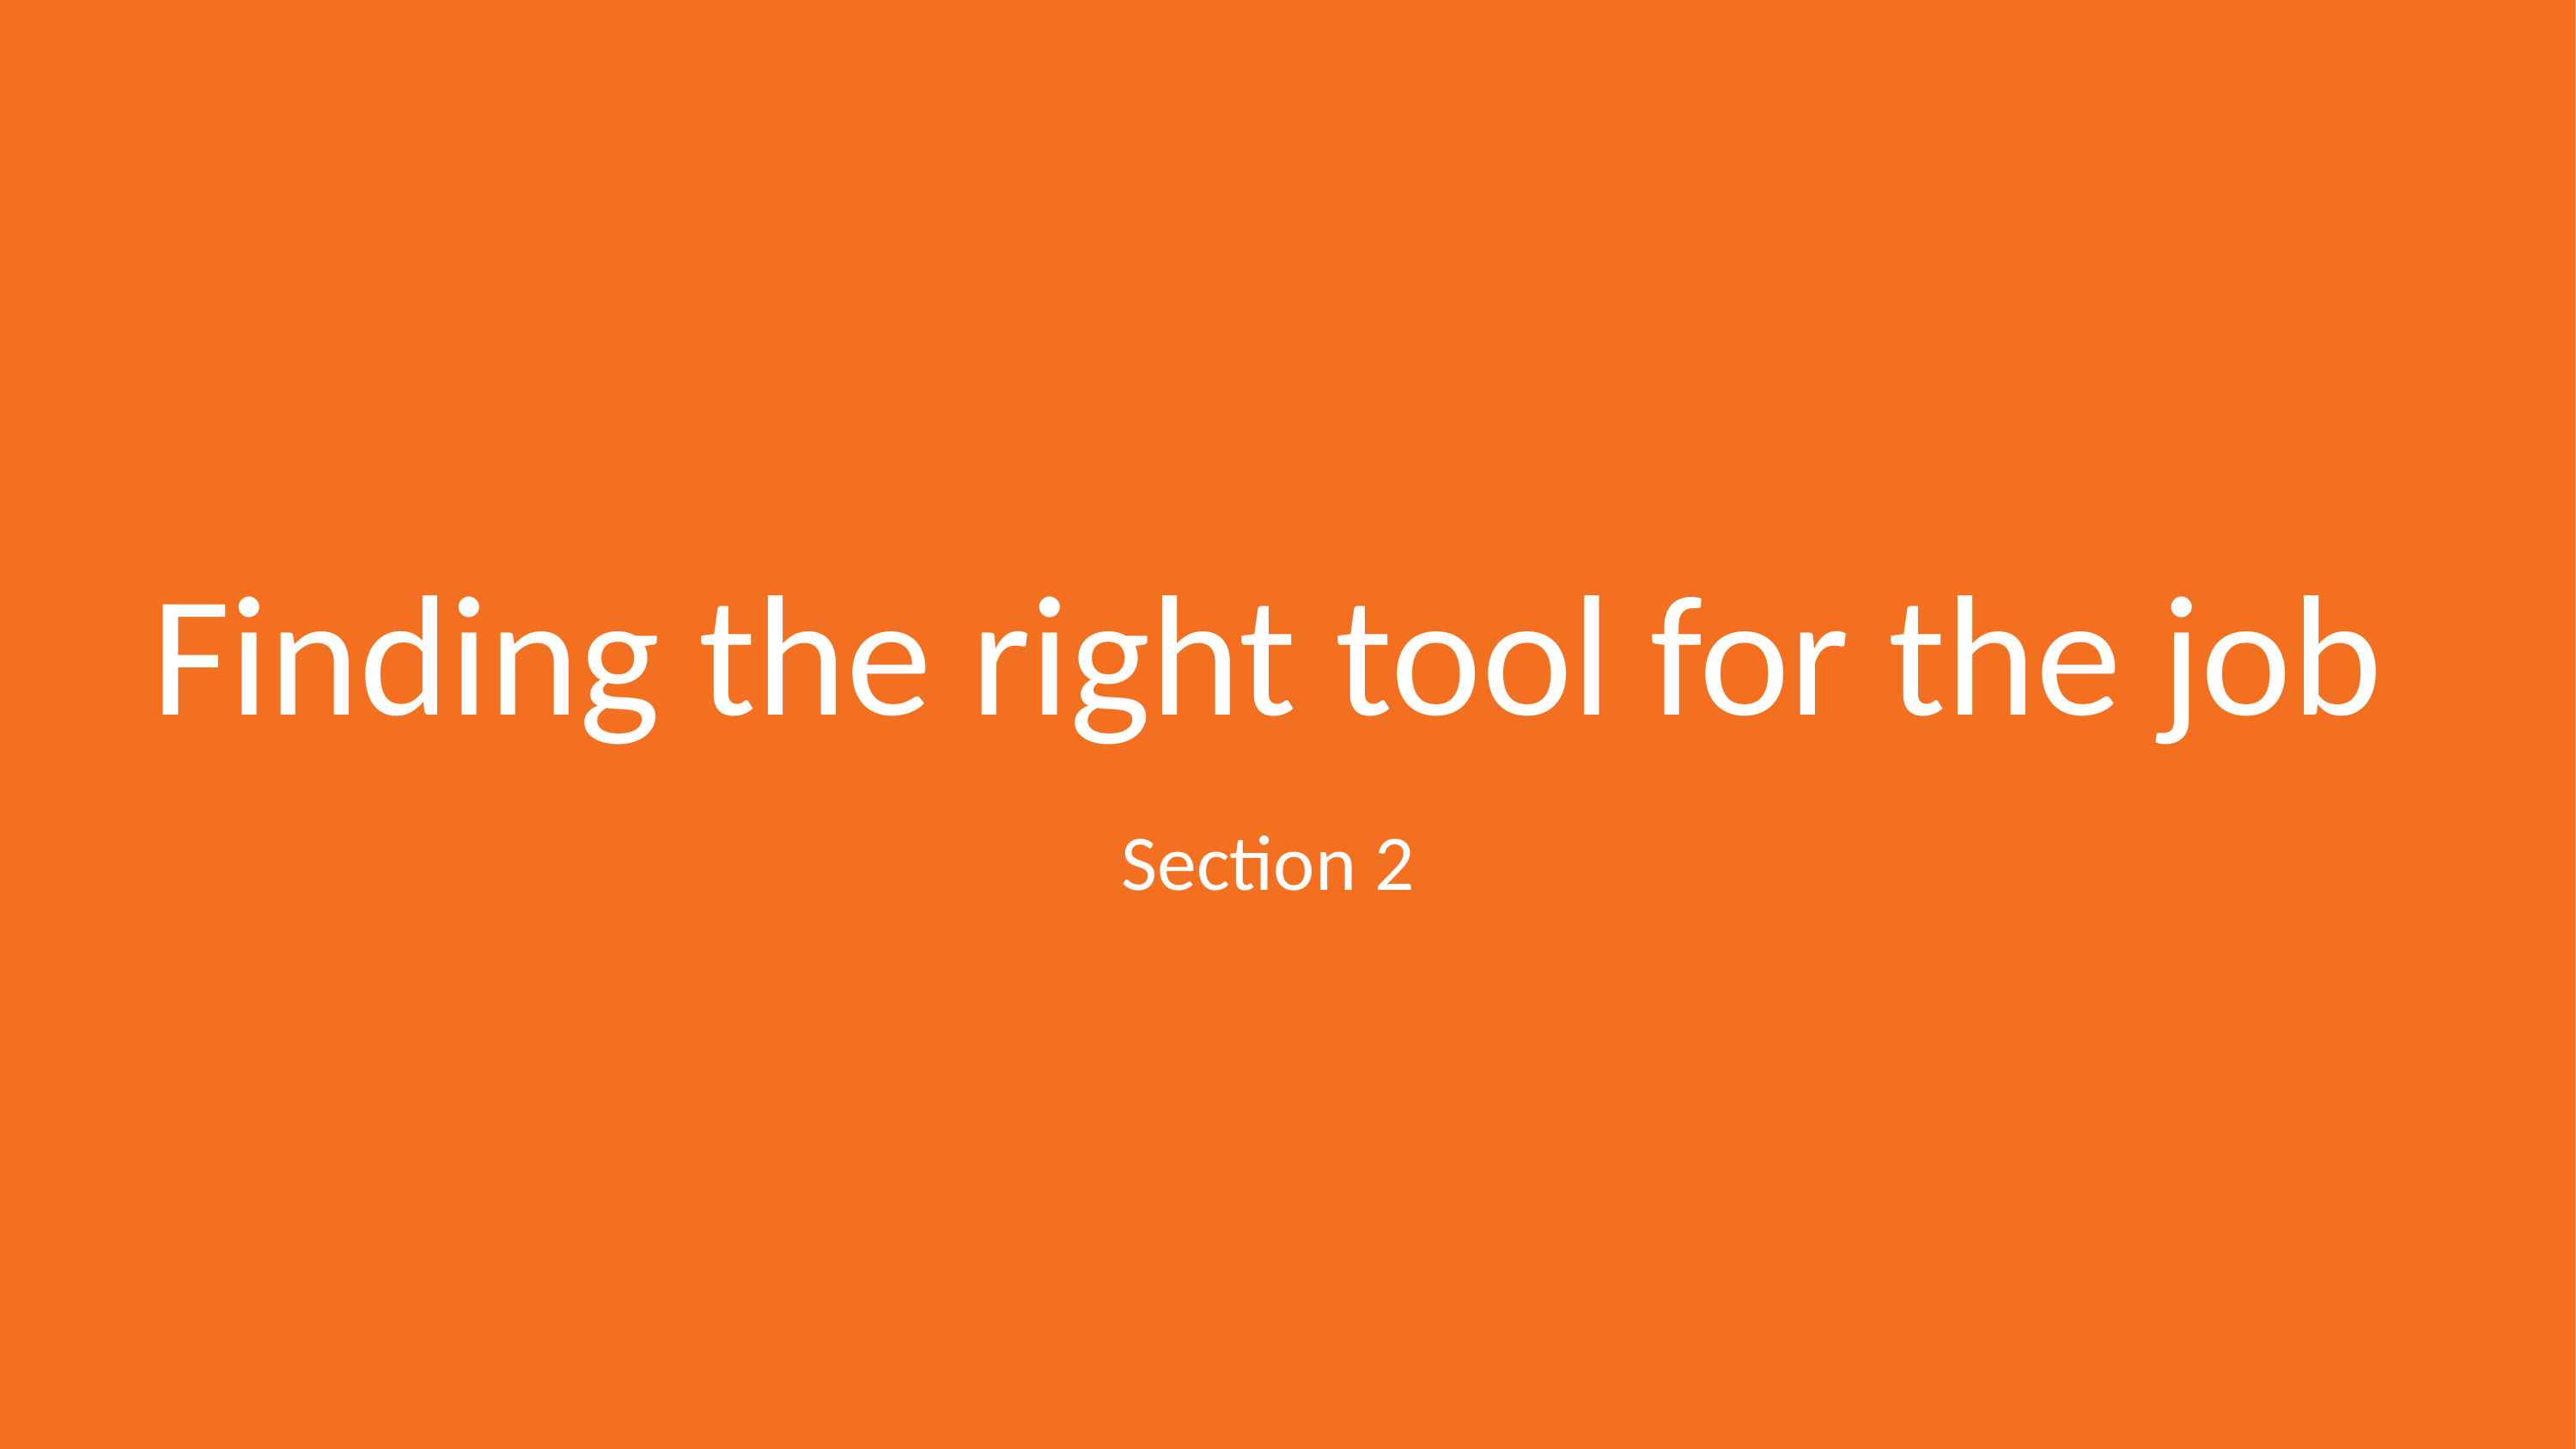

# Finding the right tool for the job
Section 2